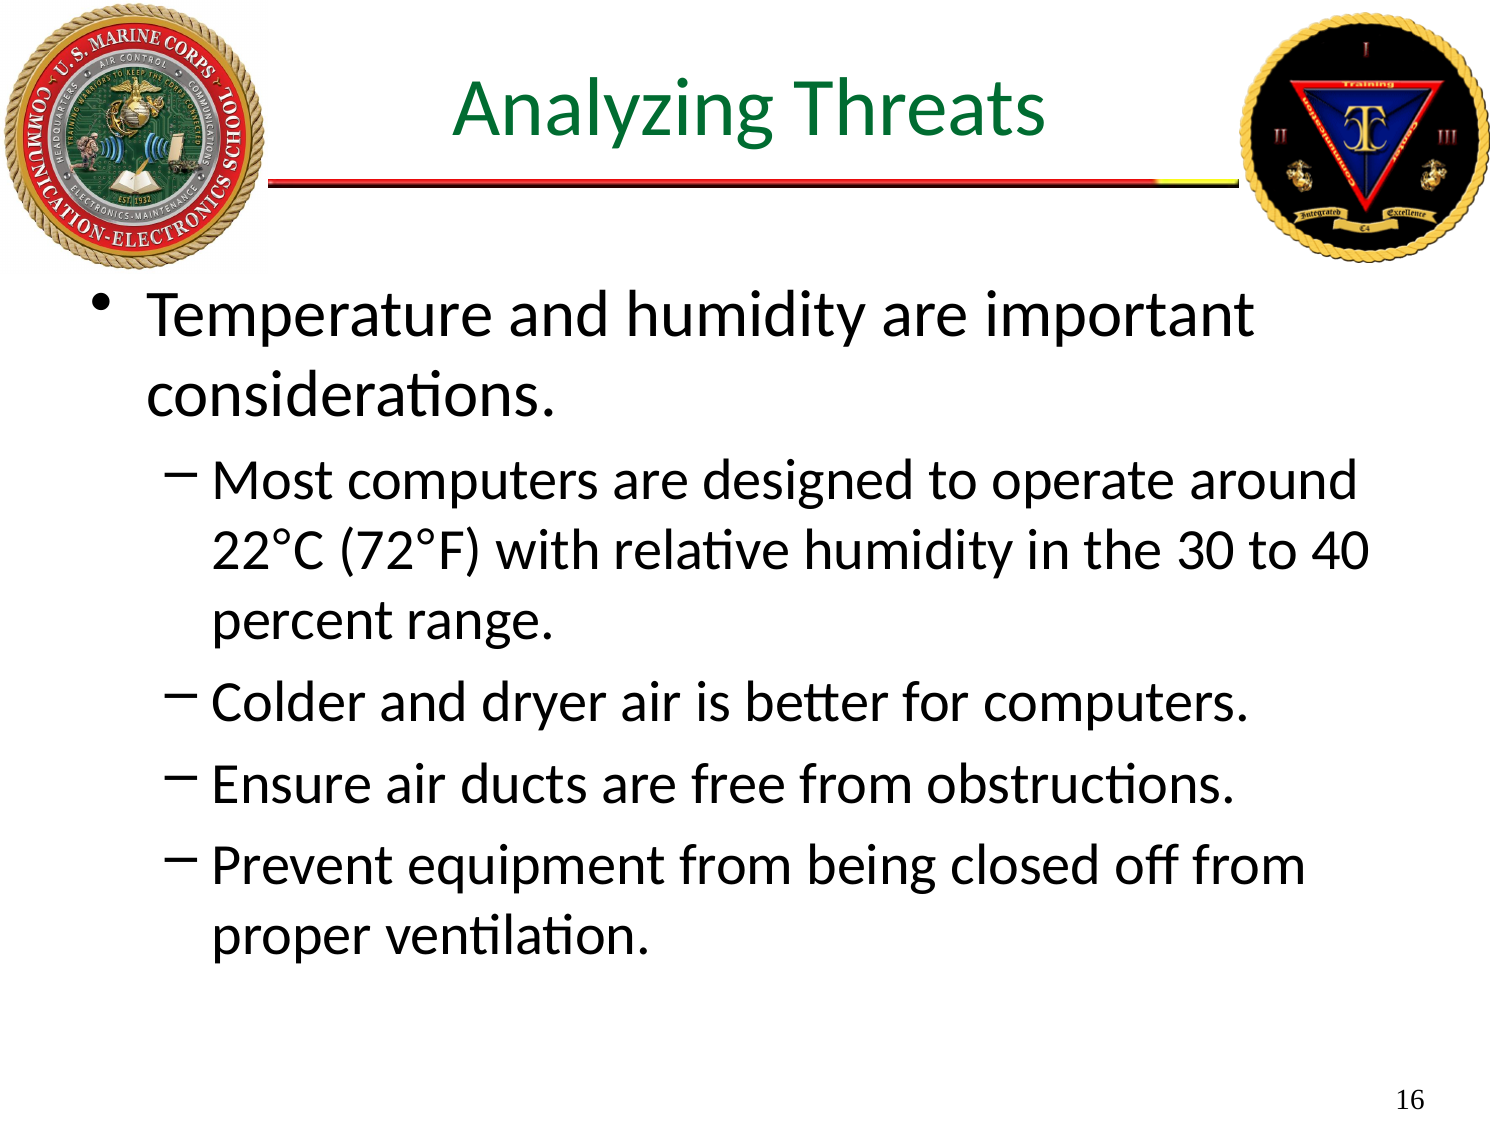

# Analyzing Threats
Temperature and humidity are important considerations.
Most computers are designed to operate around 22°C (72°F) with relative humidity in the 30 to 40 percent range.
Colder and dryer air is better for computers.
Ensure air ducts are free from obstructions.
Prevent equipment from being closed off from proper ventilation.